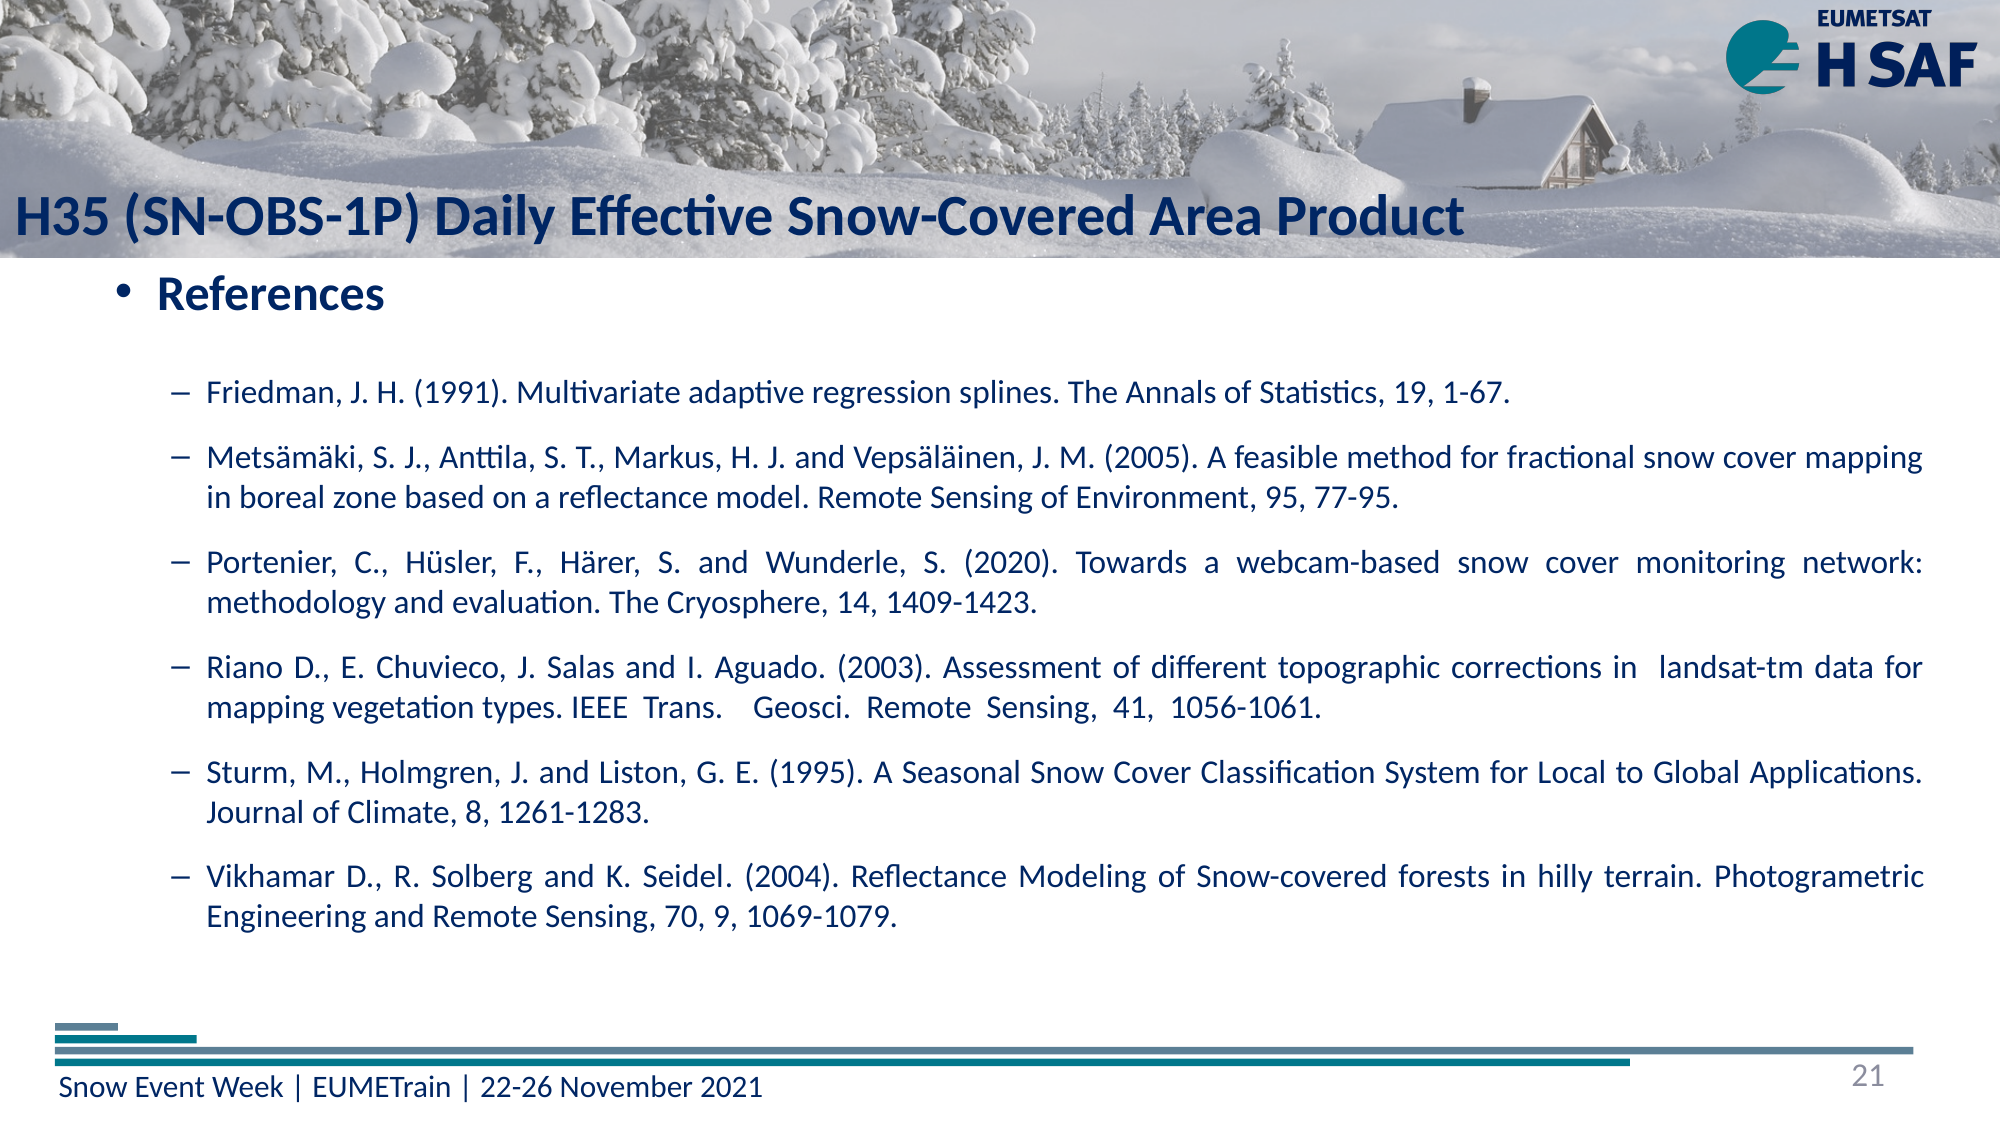

# H35 (SN-OBS-1P) Daily Effective Snow-Covered Area Product
References
Friedman, J. H. (1991). Multivariate adaptive regression splines. The Annals of Statistics, 19, 1-67.
Metsämäki, S. J., Anttila, S. T., Markus, H. J. and Vepsäläinen, J. M. (2005). A feasible method for fractional snow cover mapping in boreal zone based on a reflectance model. Remote Sensing of Environment, 95, 77-95.
Portenier, C., Hüsler, F., Härer, S. and Wunderle, S. (2020). Towards a webcam-based snow cover monitoring network: methodology and evaluation. The Cryosphere, 14, 1409-1423.
Riano D., E. Chuvieco, J. Salas and I. Aguado. (2003). Assessment of different topographic corrections in  landsat-tm data for mapping vegetation types. IEEE  Trans.    Geosci.  Remote  Sensing,  41,  1056-1061.
Sturm, M., Holmgren, J. and Liston, G. E. (1995). A Seasonal Snow Cover Classification System for Local to Global Applications. Journal of Climate, 8, 1261-1283.
Vikhamar D., R. Solberg and K. Seidel. (2004). Reflectance Modeling of Snow-covered forests in hilly terrain. Photogrametric Engineering and Remote Sensing, 70, 9, 1069-1079.

21